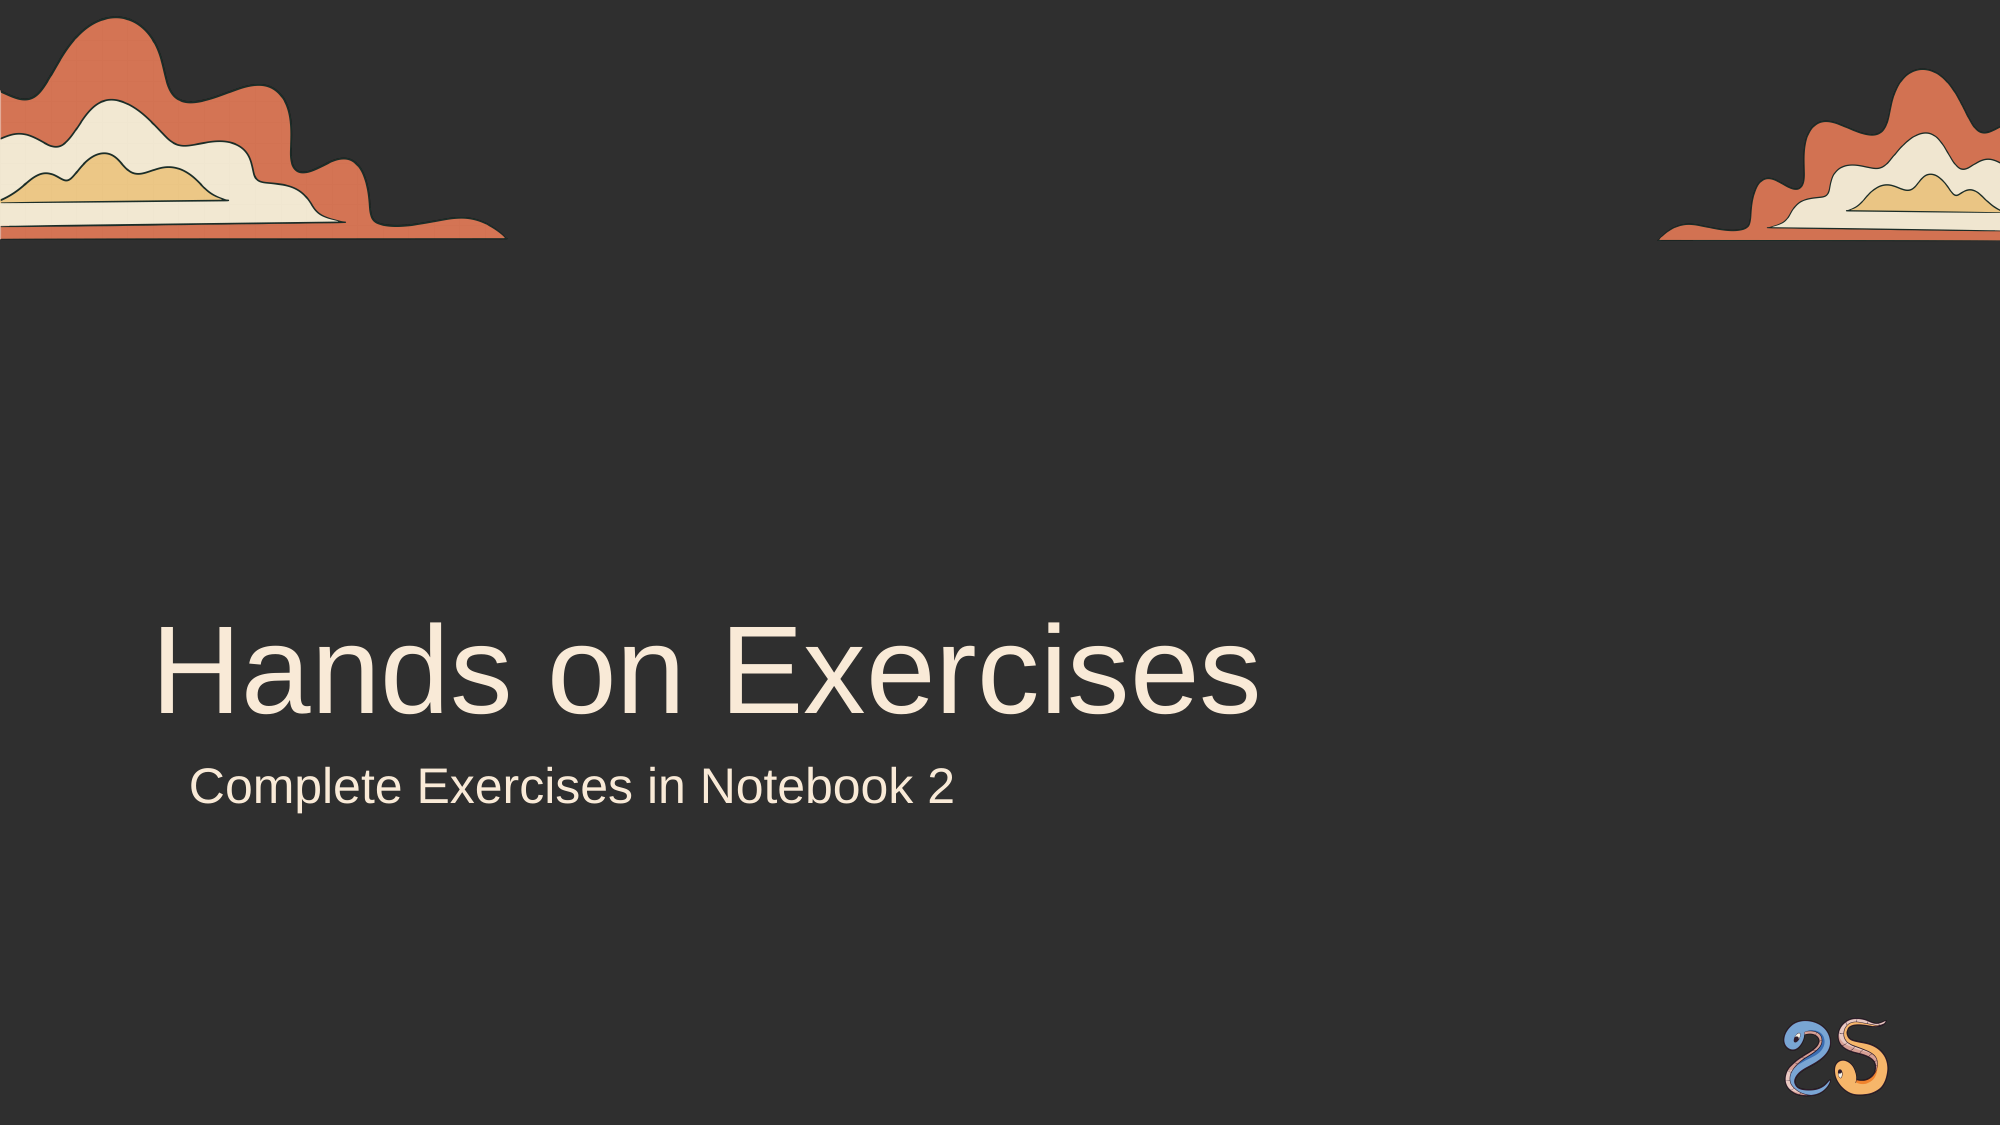

# Hands on Exercises
Complete Exercises in Notebook 2